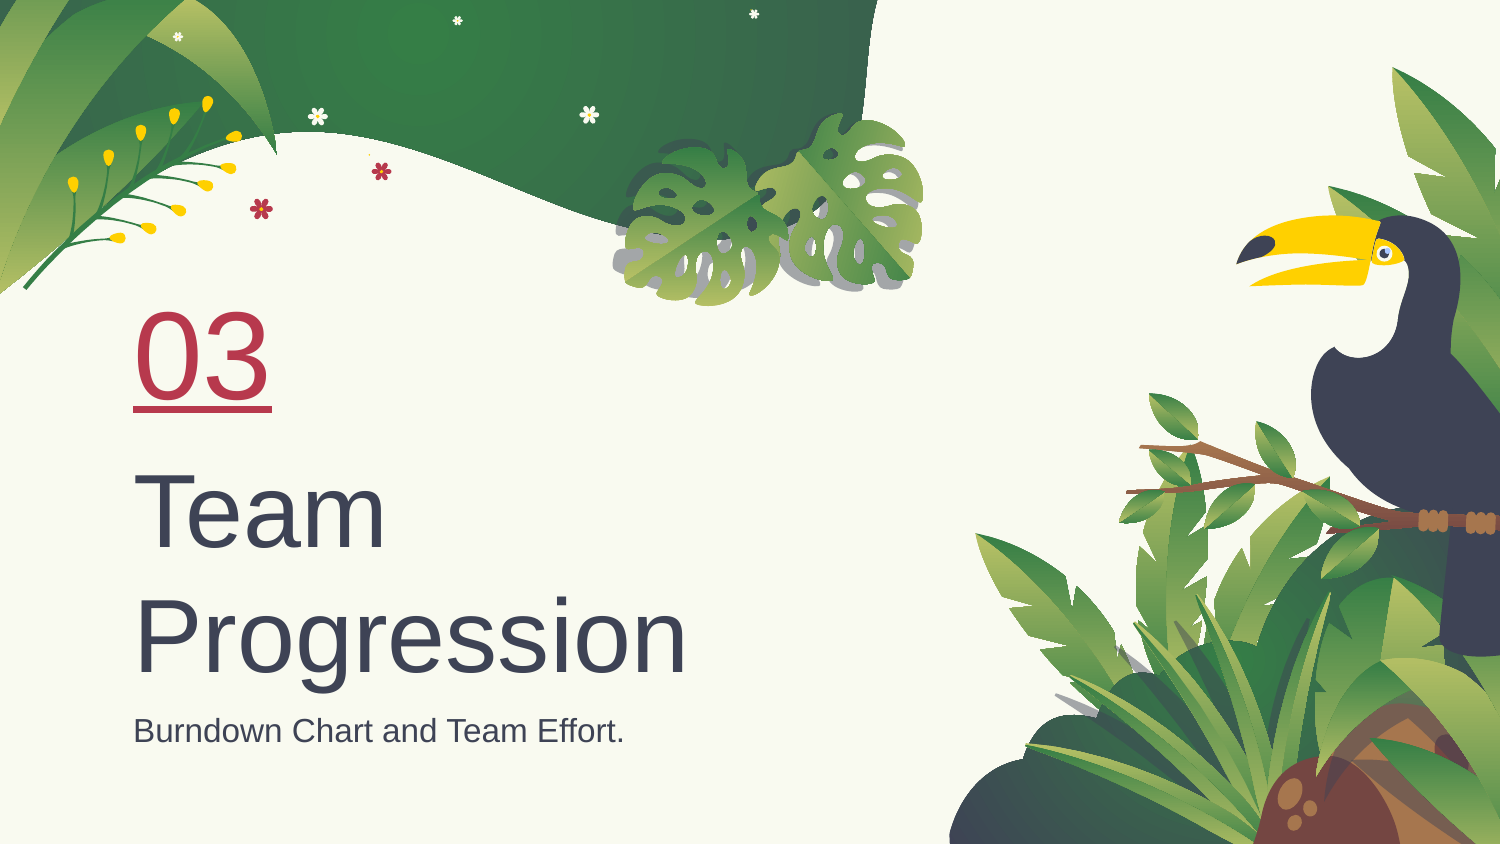

03
# Team Progression
Burndown Chart and Team Effort.